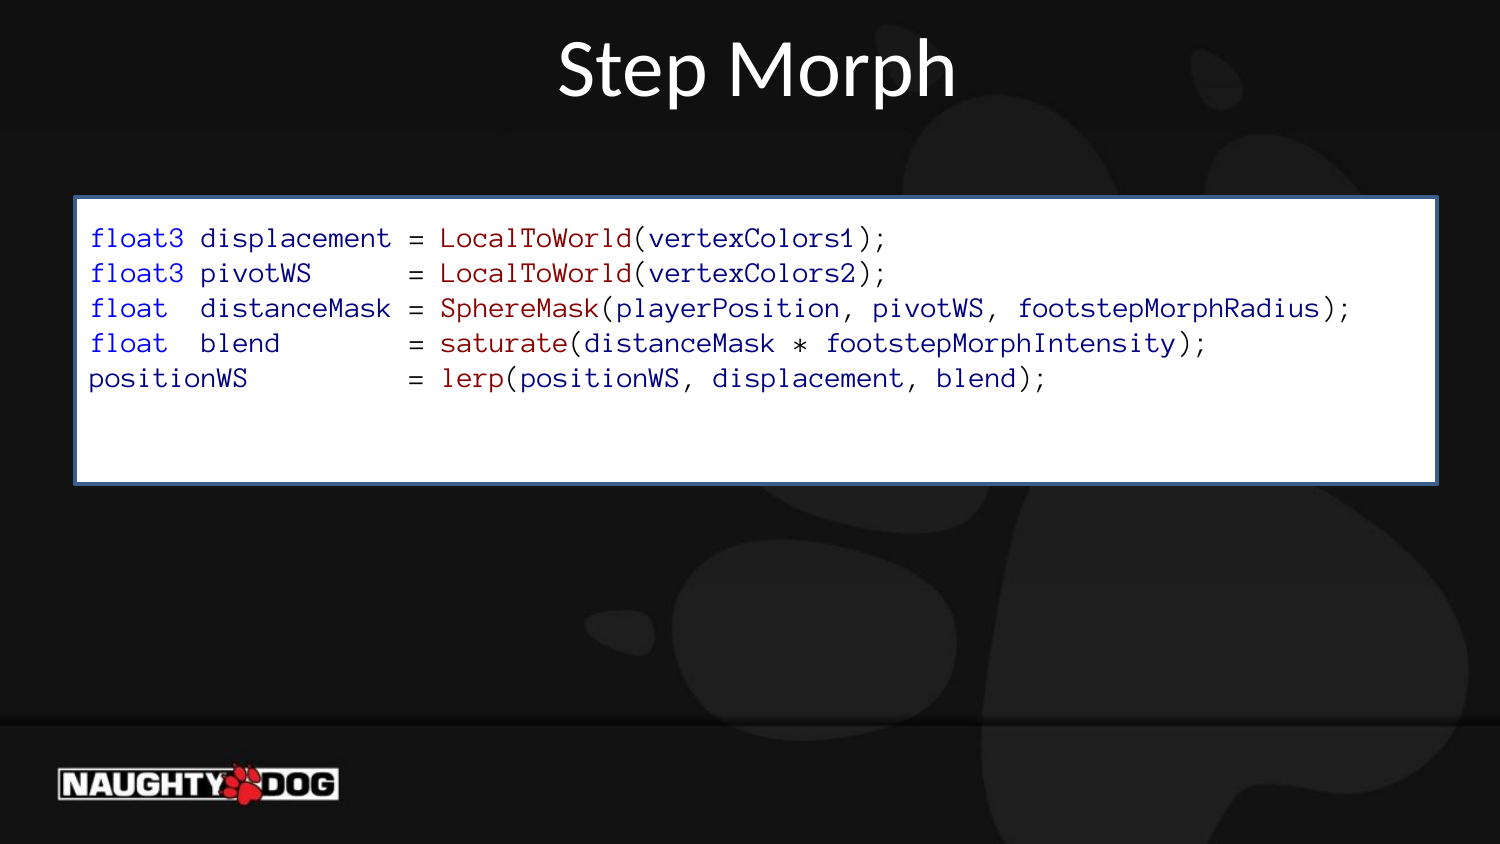

Step Morph
float3 displacement = LocalToWorld(vertexColors1);
float3 pivotWS      = LocalToWorld(vertexColors2);
float  distanceMask = SphereMask(playerPosition, pivotWS, footstepMorphRadius);
float  blend        = saturate(distanceMask * footstepMorphIntensity);
positionWS          = lerp(positionWS, displacement, blend);